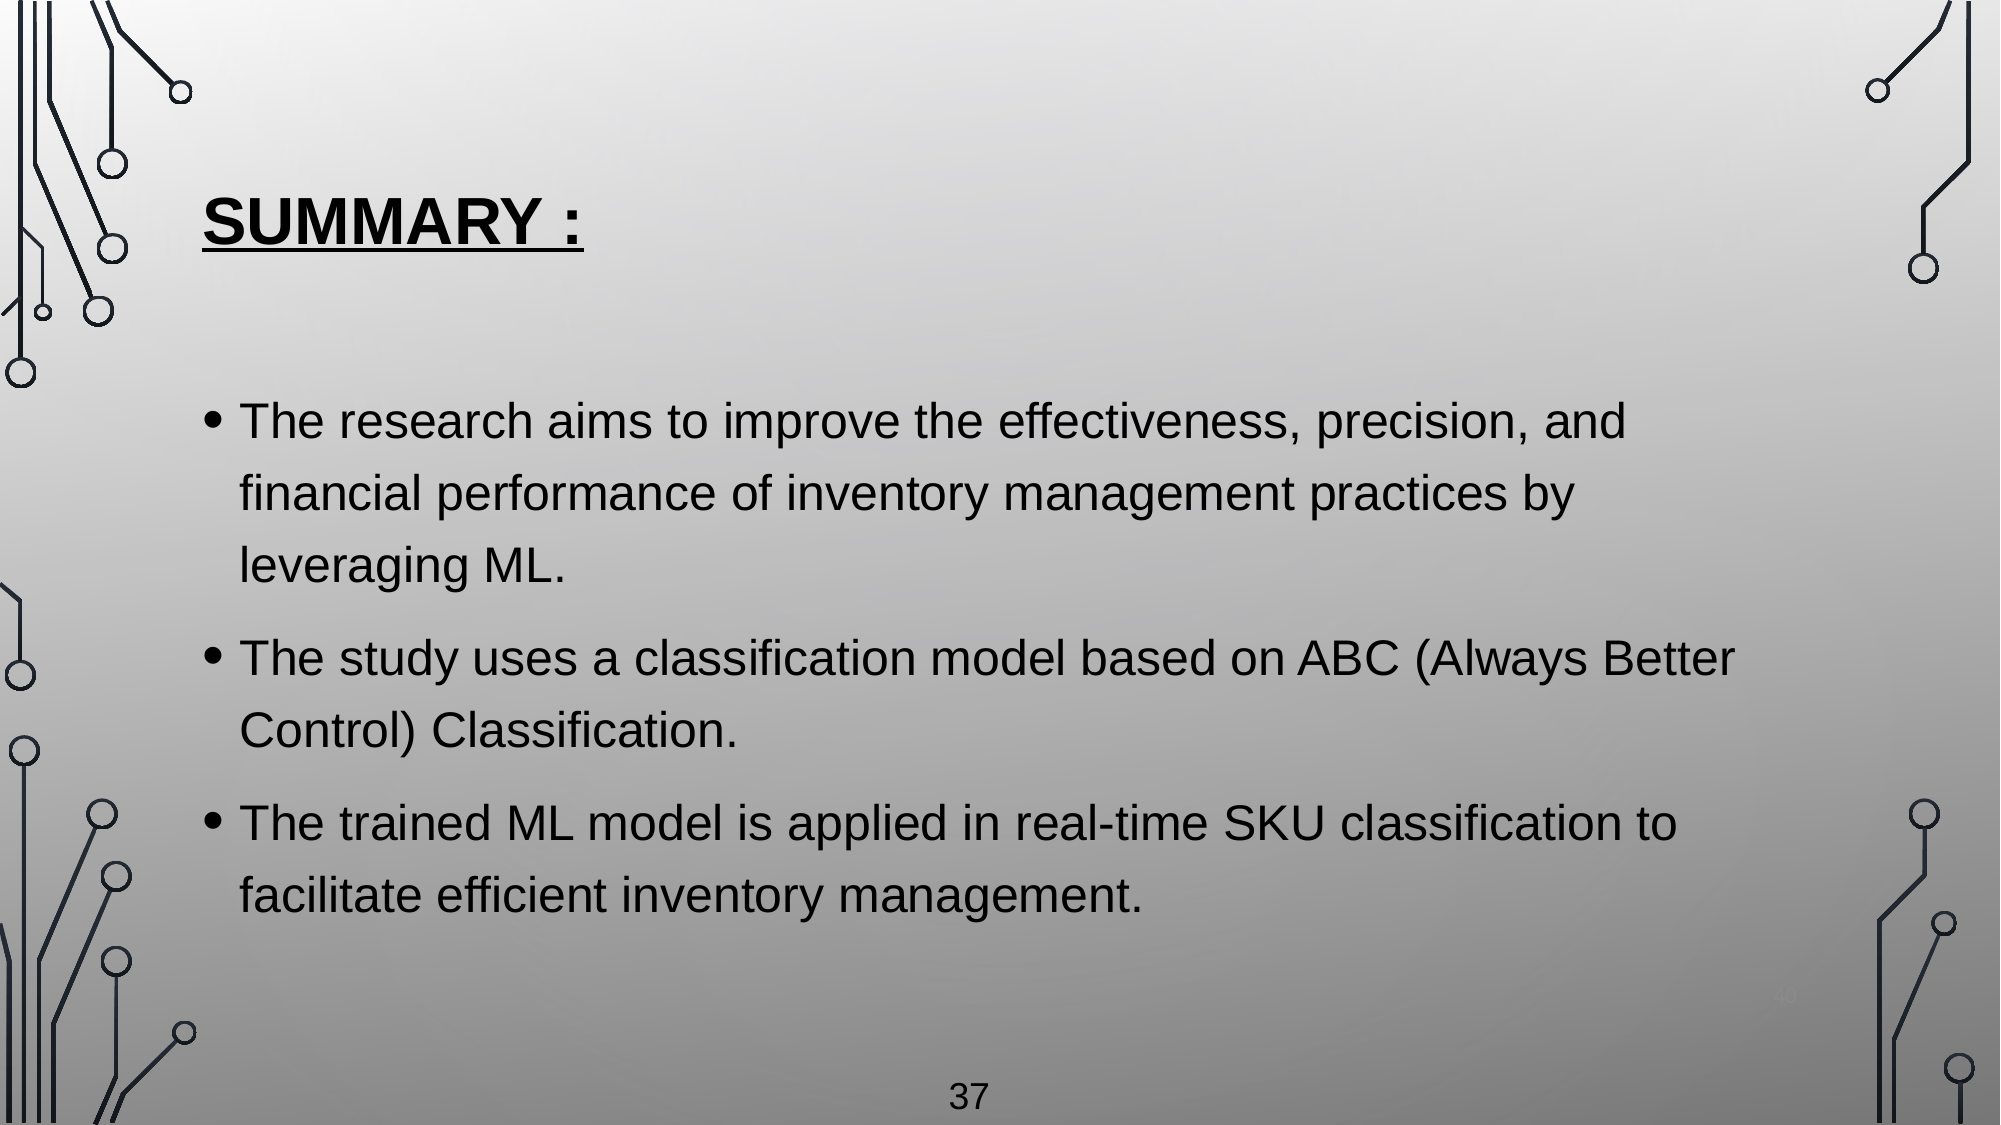

# SUMMARY :
The research aims to improve the effectiveness, precision, and financial performance of inventory management practices by leveraging ML.
The study uses a classification model based on ABC (Always Better Control) Classification.
The trained ML model is applied in real-time SKU classification to facilitate efficient inventory management.
40
37